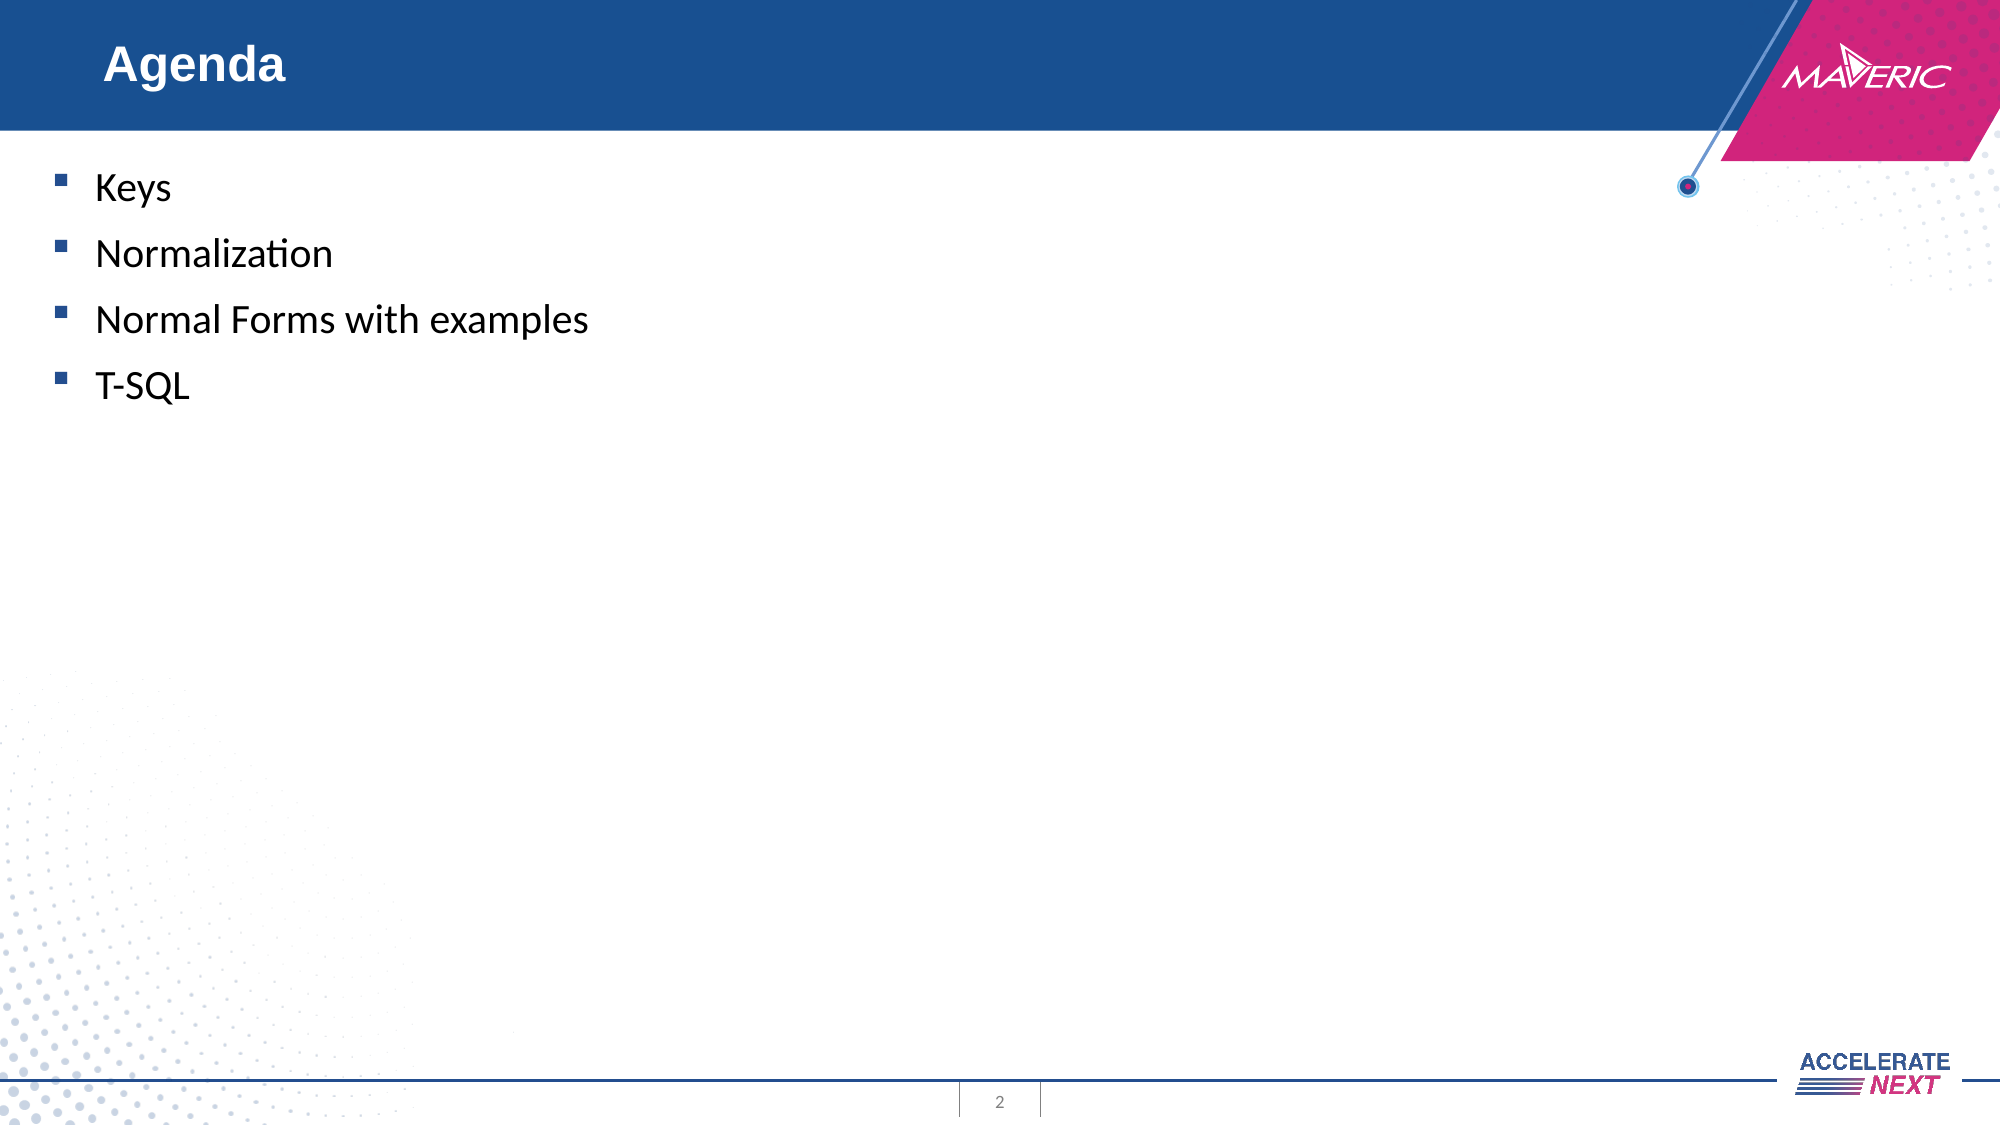

# Agenda
Keys
Normalization
Normal Forms with examples
T-SQL

2